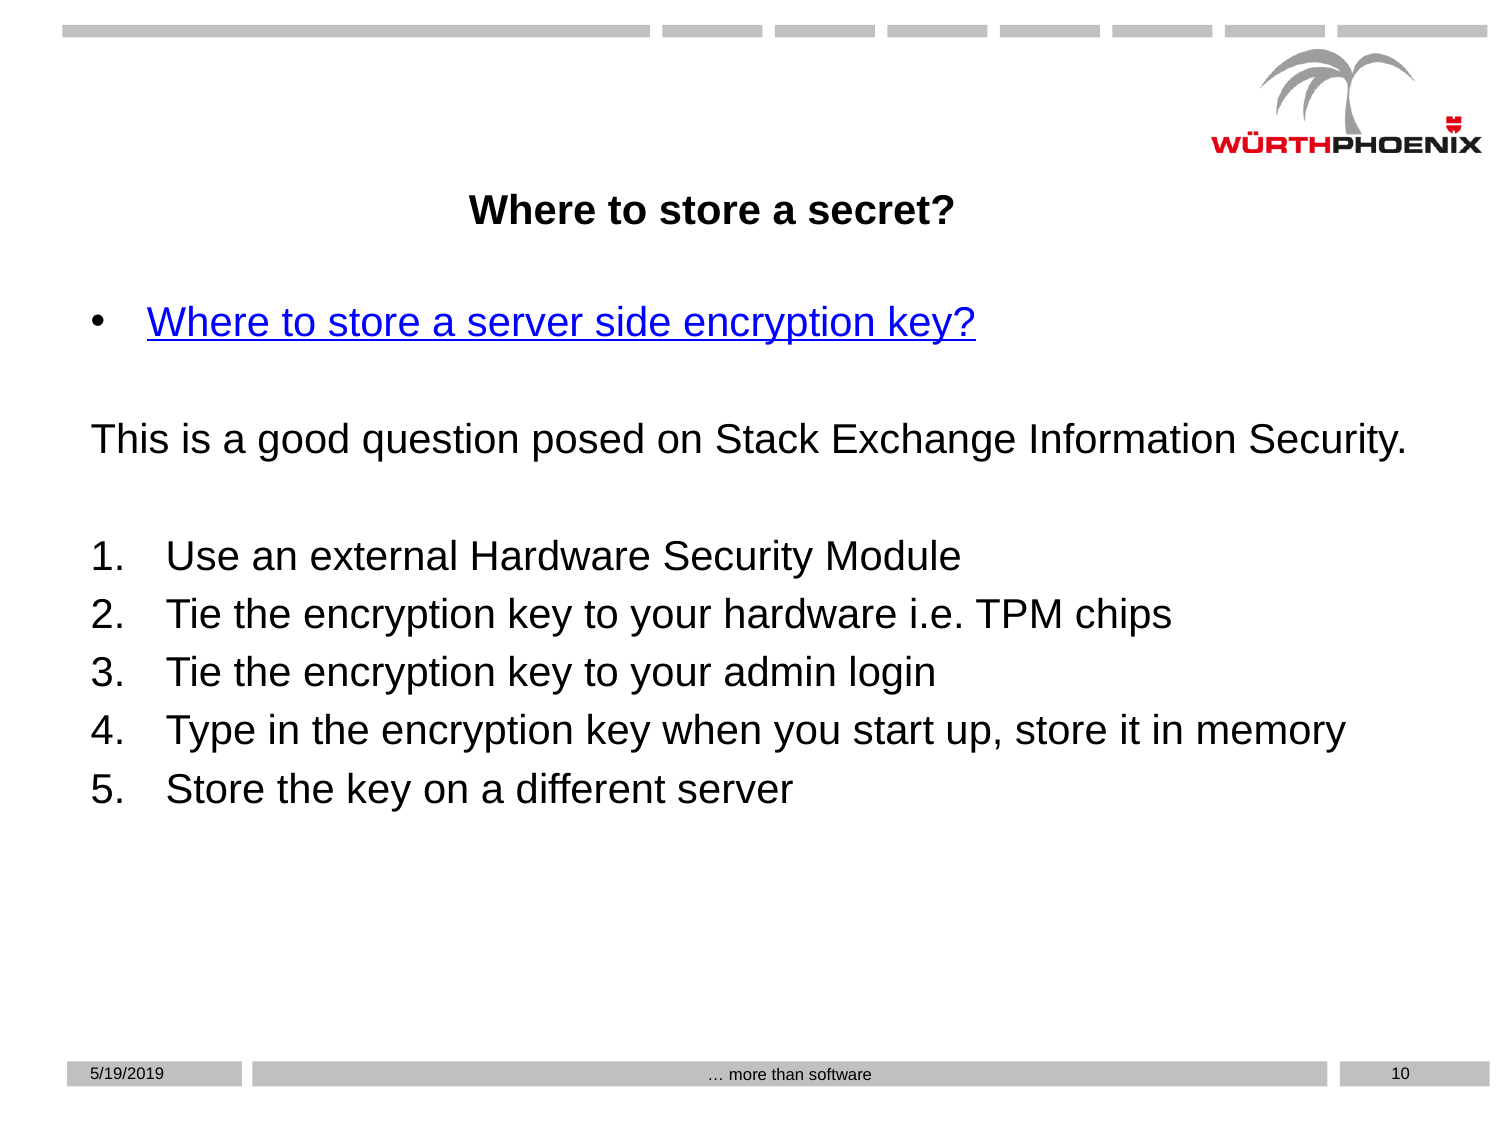

Where to store a secret?
Where to store a server side encryption key?

This is a good question posed on Stack Exchange Information Security.

Use an external Hardware Security Module
Tie the encryption key to your hardware i.e. TPM chips
Tie the encryption key to your admin login
Type in the encryption key when you start up, store it in memory
Store the key on a different server
5/19/2019
10